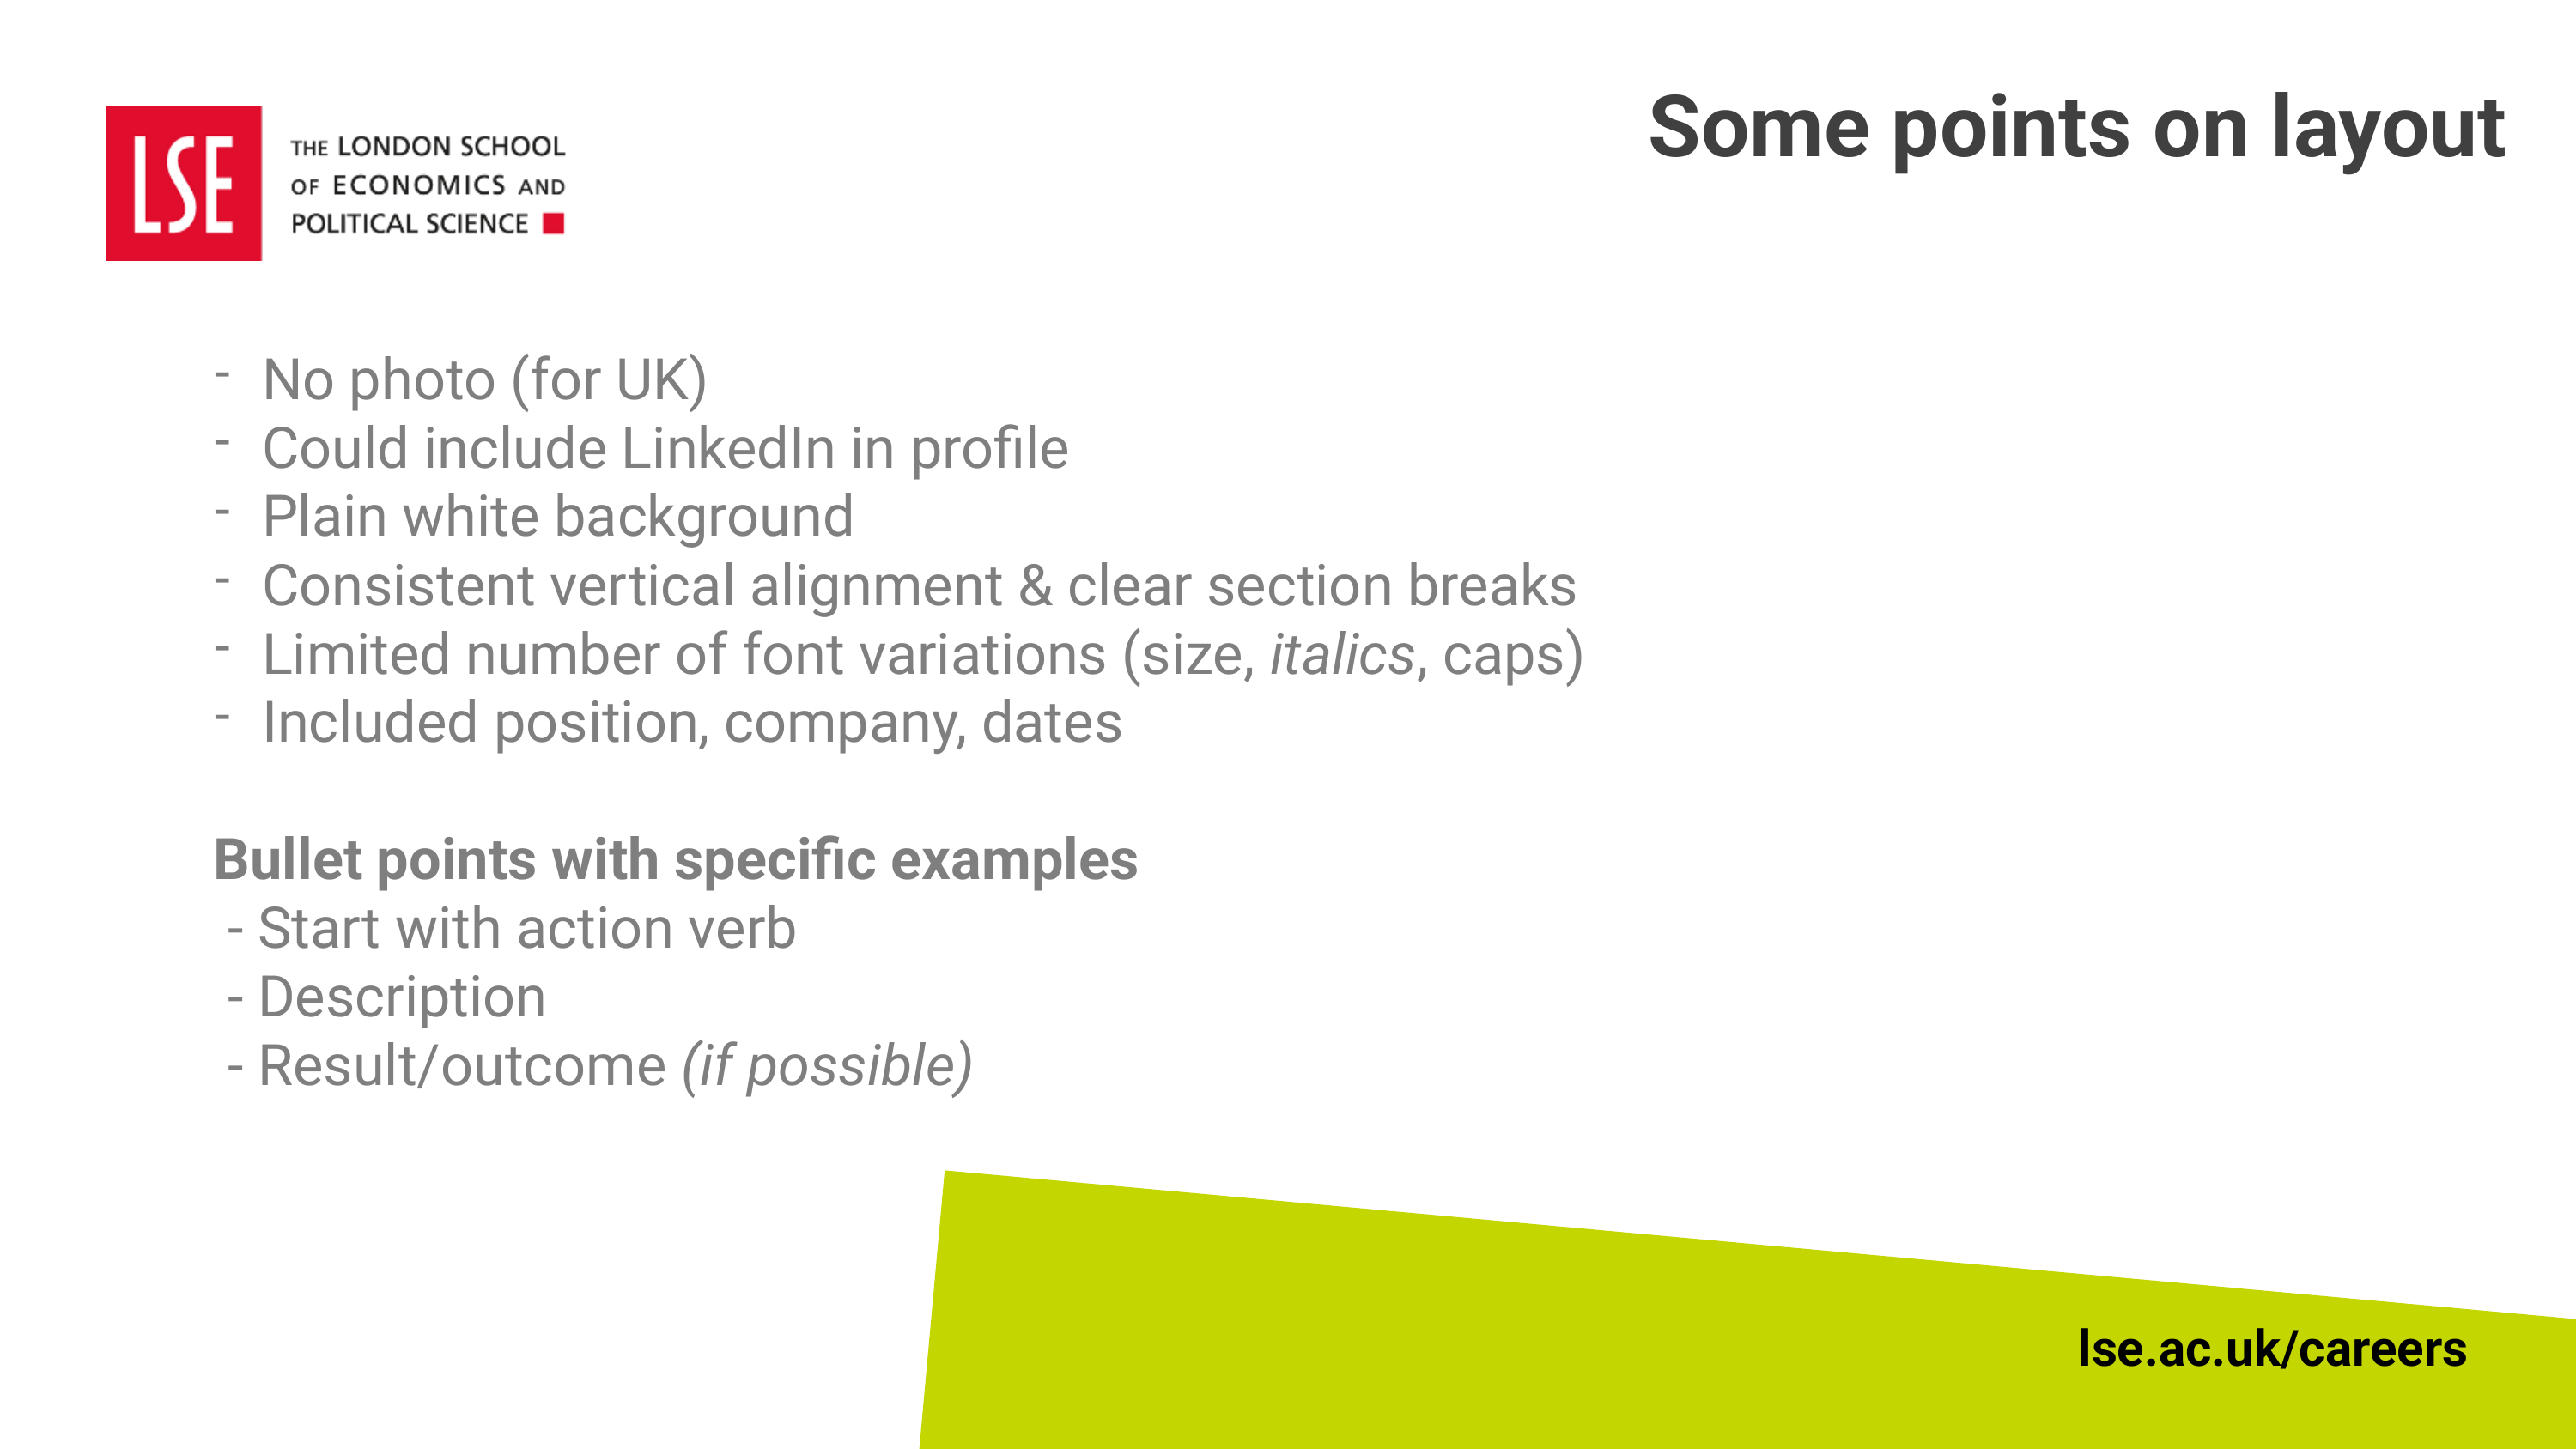

Some points on layout
No photo (for UK)​
Could include LinkedIn in profile​
Plain white background​
Consistent vertical alignment & clear section breaks​
Limited number of font variations (size, italics, caps)​
Included position, company, dates​

Bullet points with specific examples​
 - Start with action verb​
 - Description​
 - Result/outcome (if possible)